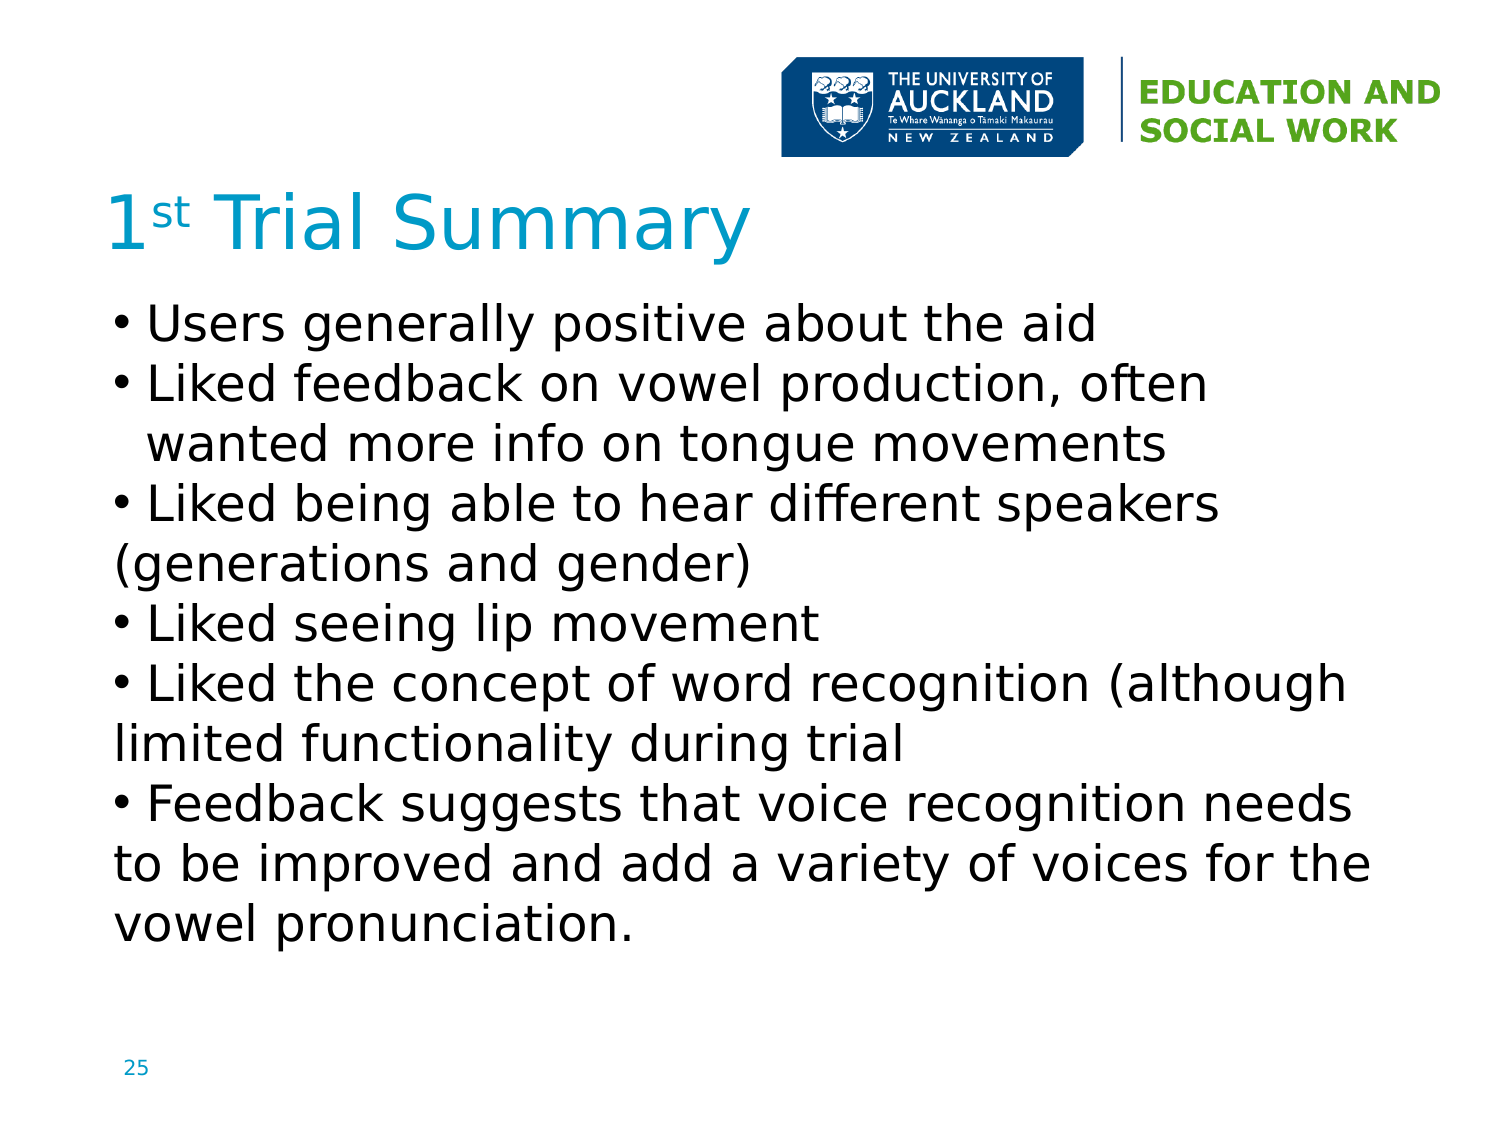

# 1st Trial Summary
 Users generally positive about the aid
 Liked feedback on vowel production, often               wanted more info on tongue movements
 Liked being able to hear different speakers (generations and gender)
 Liked seeing lip movement
 Liked the concept of word recognition (although limited functionality during trial
 Feedback suggests that voice recognition needs to be improved and add a variety of voices for the vowel pronunciation.
25